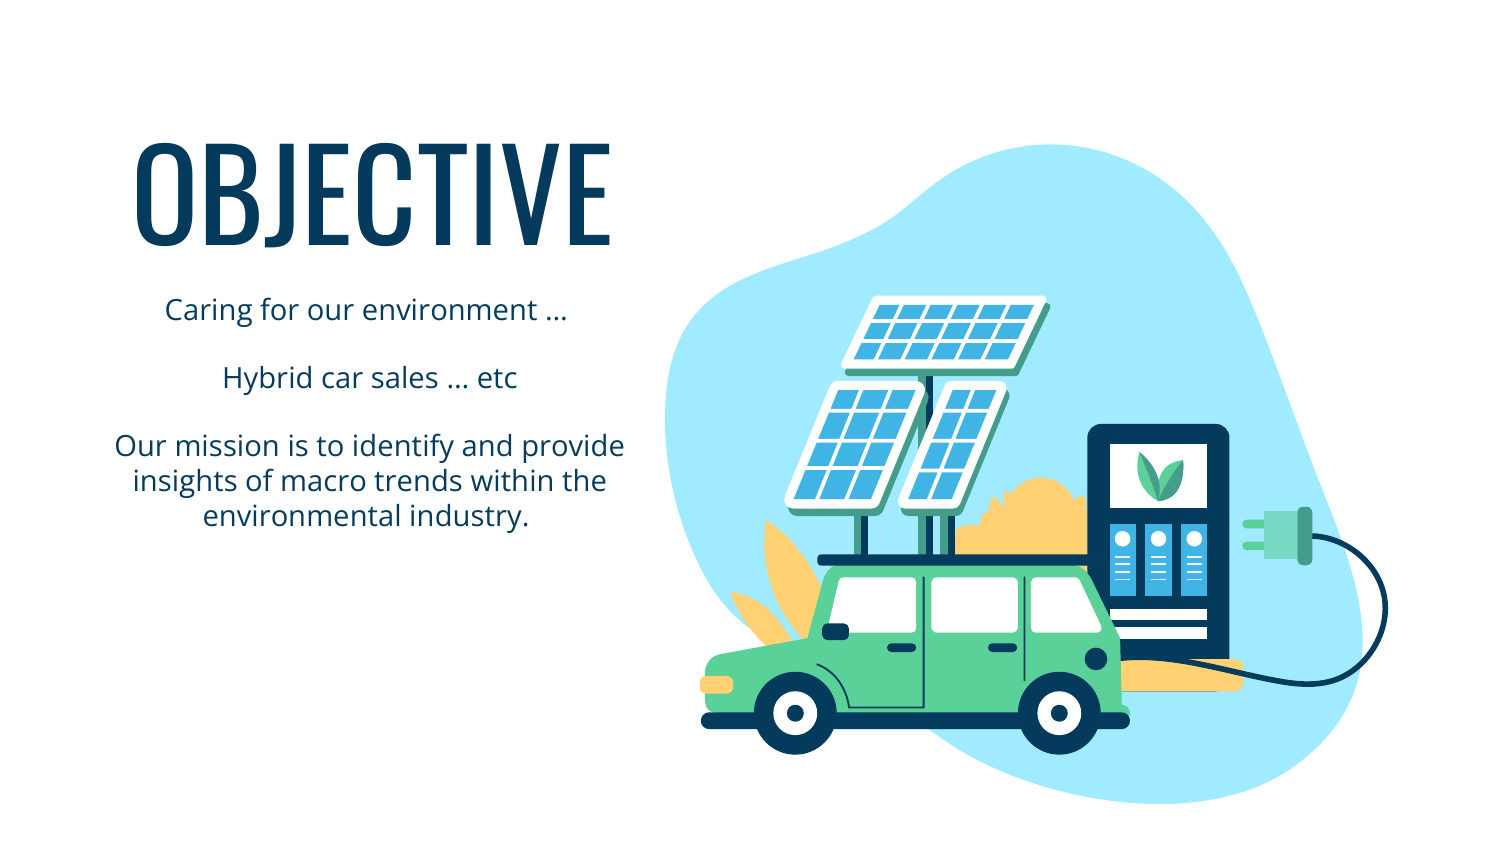

# OBJECTIVE

Caring for our environment …
Hybrid car sales … etc
Our mission is to identify and provide insights of macro trends within the environmental industry.